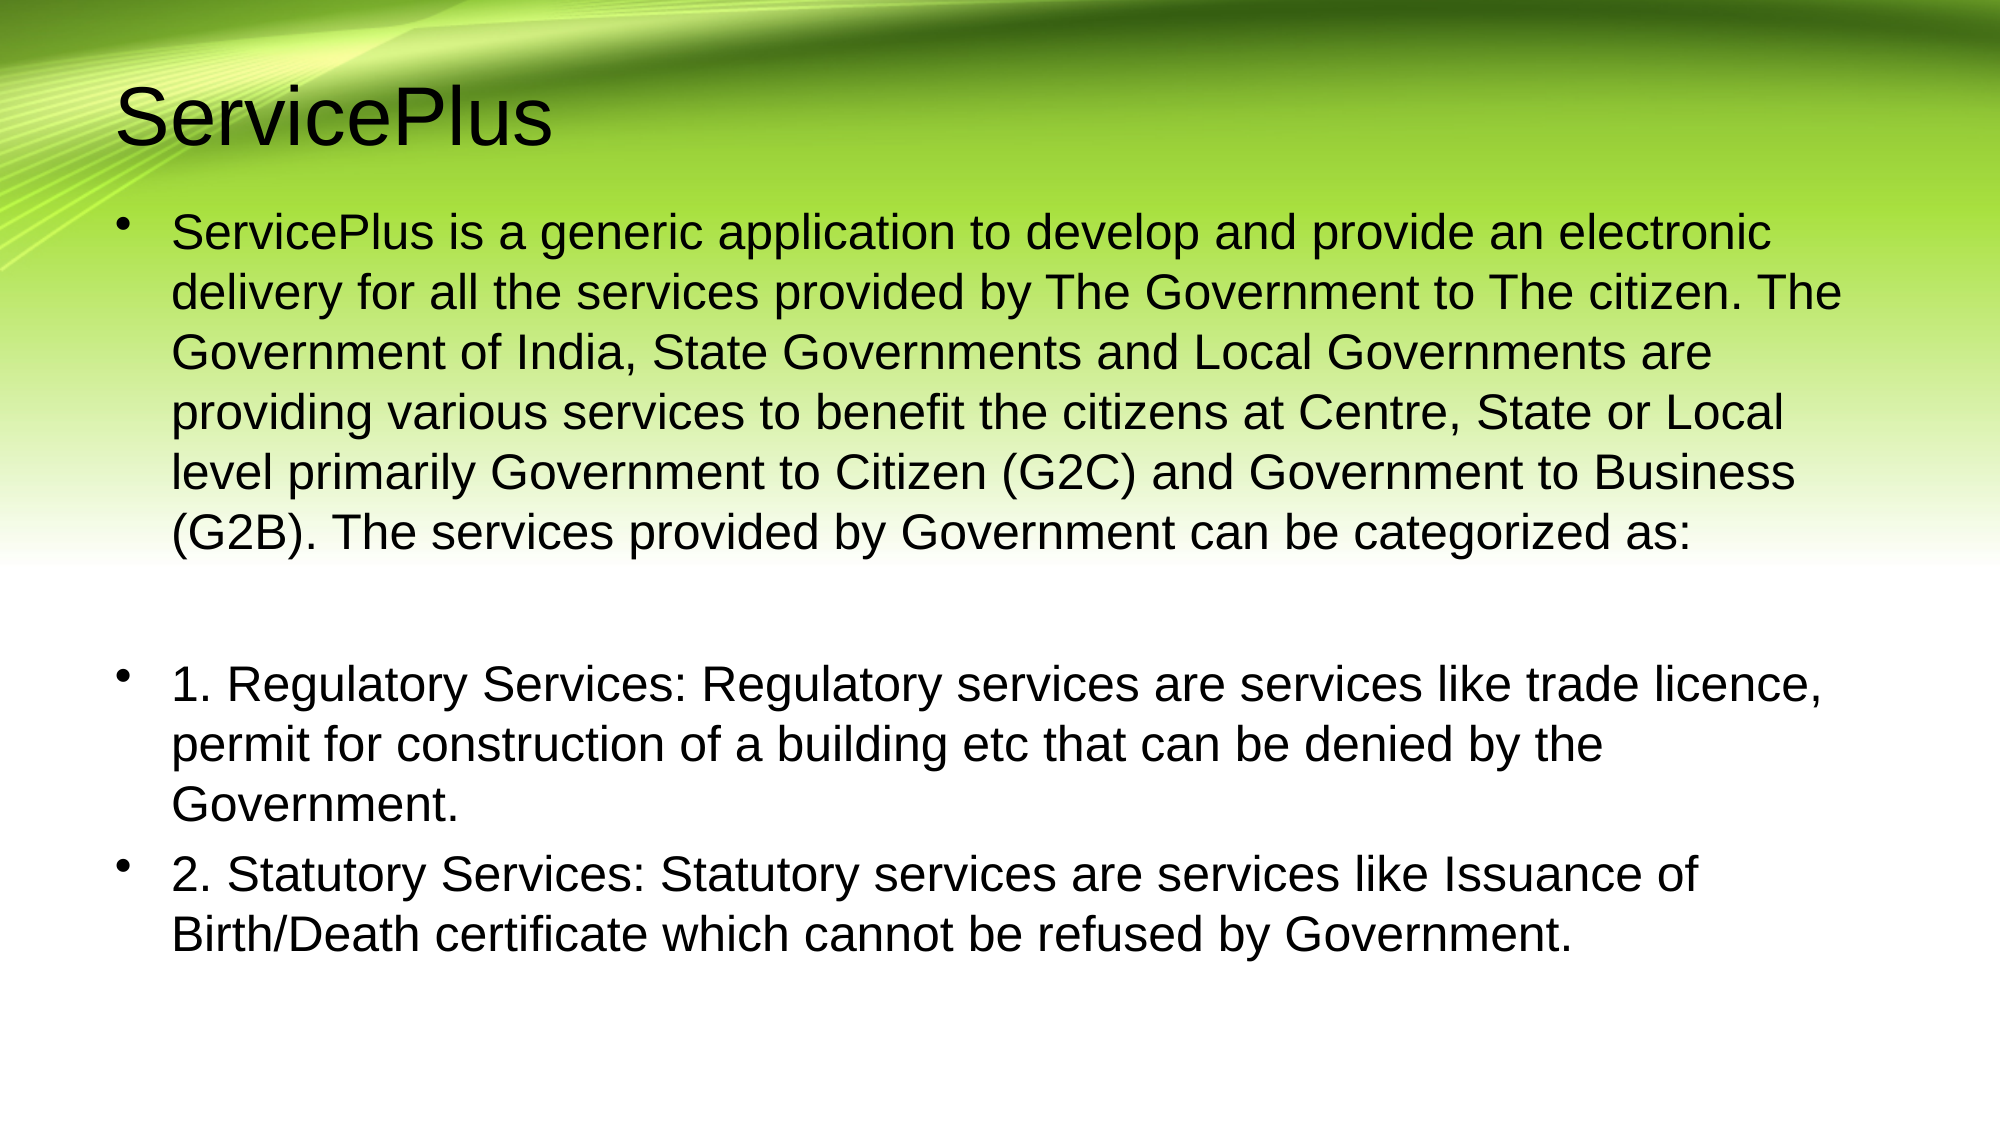

# ServicePlus
ServicePlus is a generic application to develop and provide an electronic delivery for all the services provided by The Government to The citizen. The Government of India, State Governments and Local Governments are providing various services to benefit the citizens at Centre, State or Local level primarily Government to Citizen (G2C) and Government to Business (G2B). The services provided by Government can be categorized as:

1. Regulatory Services: Regulatory services are services like trade licence, permit for construction of a building etc that can be denied by the Government.
2. Statutory Services: Statutory services are services like Issuance of Birth/Death certificate which cannot be refused by Government.